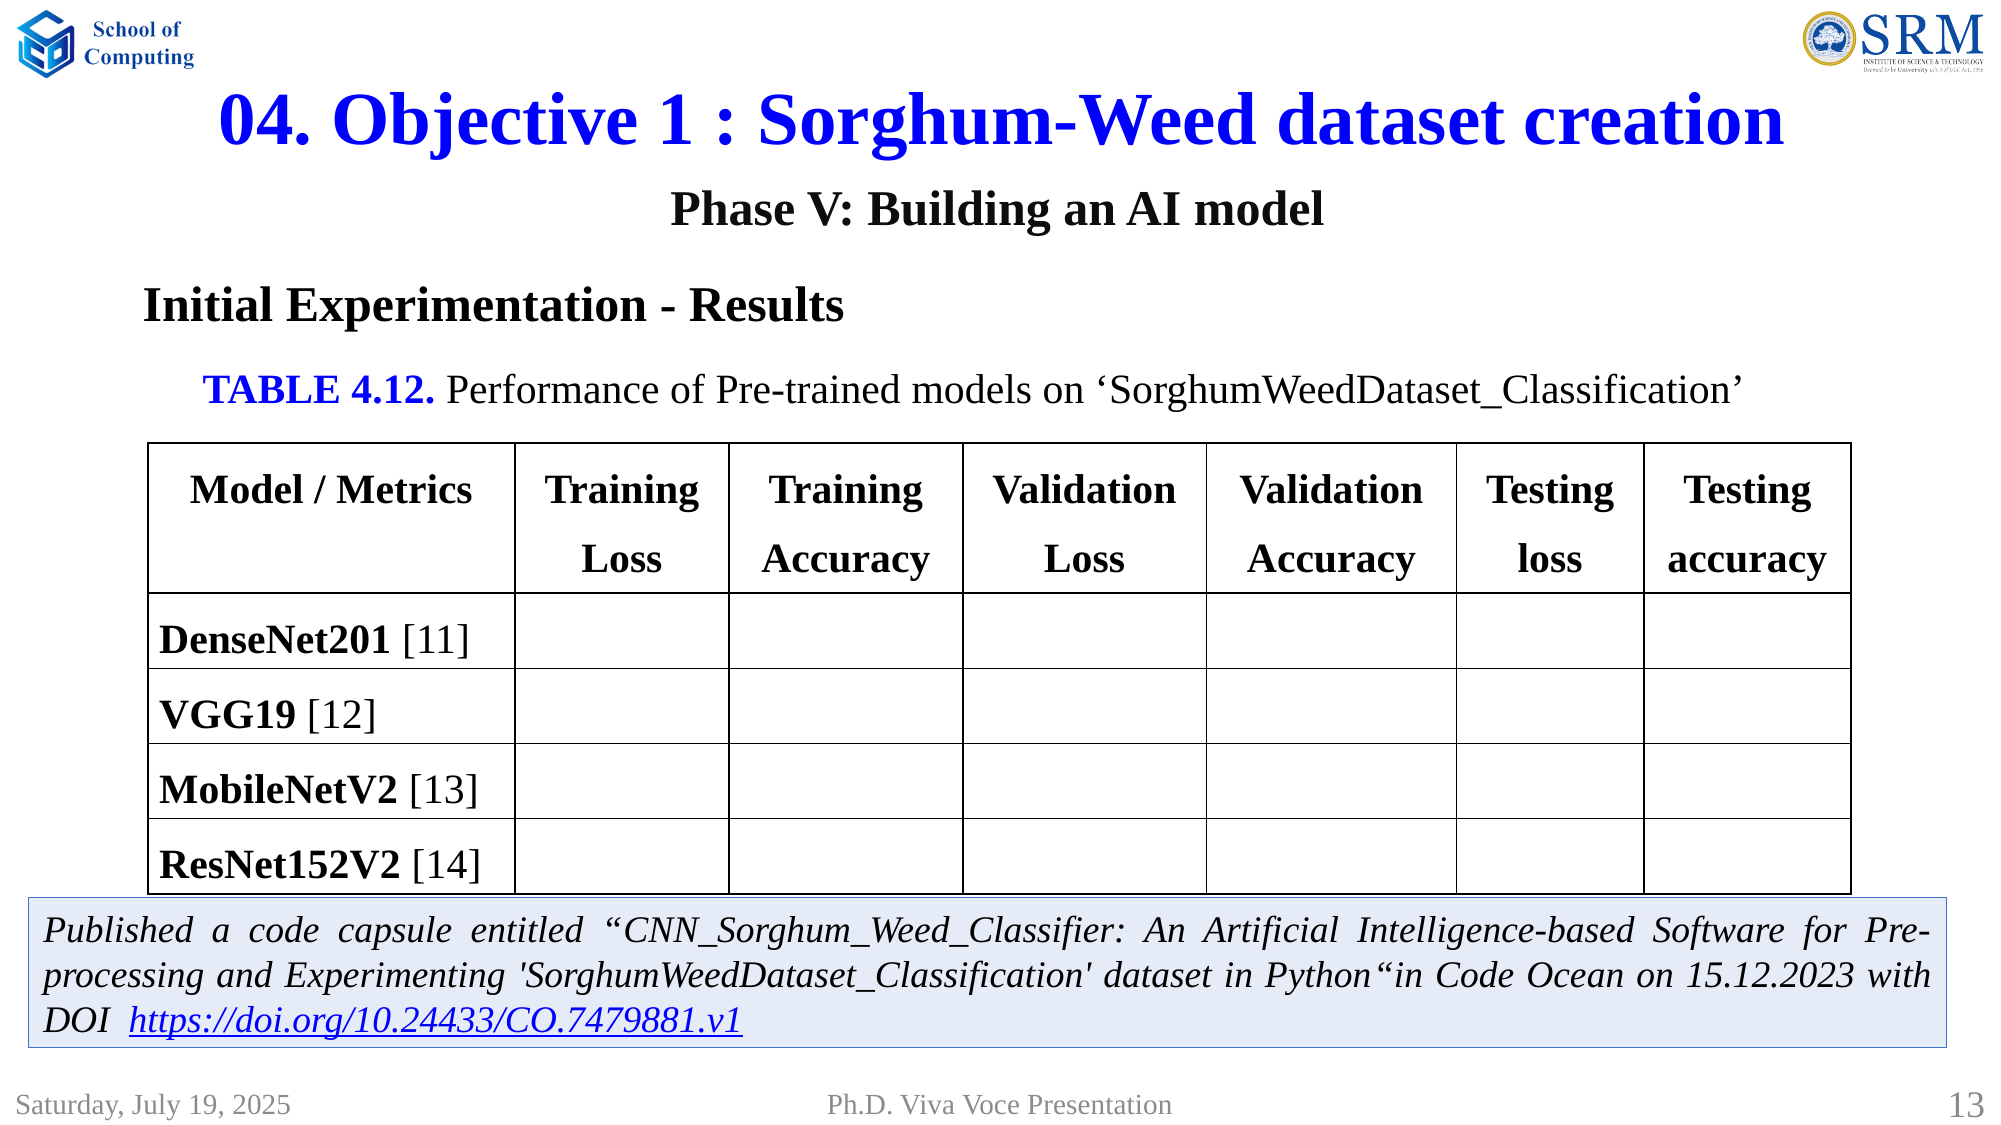

04. Objective 1 : Sorghum-Weed dataset creation
Phase V: Building an AI model
Initial Experimentation - Results
TABLE 4.12. Performance of Pre-trained models on ‘SorghumWeedDataset_Classification’
| Model / Metrics | Training Loss | Training Accuracy | Validation Loss | Validation Accuracy | Testing loss | Testing accuracy |
| --- | --- | --- | --- | --- | --- | --- |
| DenseNet201 [11] |  |  |  |  |  |  |
| VGG19 [12] |  |  |  |  |  |  |
| MobileNetV2 [13] |  |  |  |  |  |  |
| ResNet152V2 [14] |  |  |  |  |  |  |
Published a code capsule entitled “CNN_Sorghum_Weed_Classifier: An Artificial Intelligence-based Software for Pre-processing and Experimenting 'SorghumWeedDataset_Classification' dataset in Python“in Code Ocean on 15.12.2023 with DOI  https://doi.org/10.24433/CO.7479881.v1
Saturday, July 19, 2025
13
Ph.D. Viva Voce Presentation